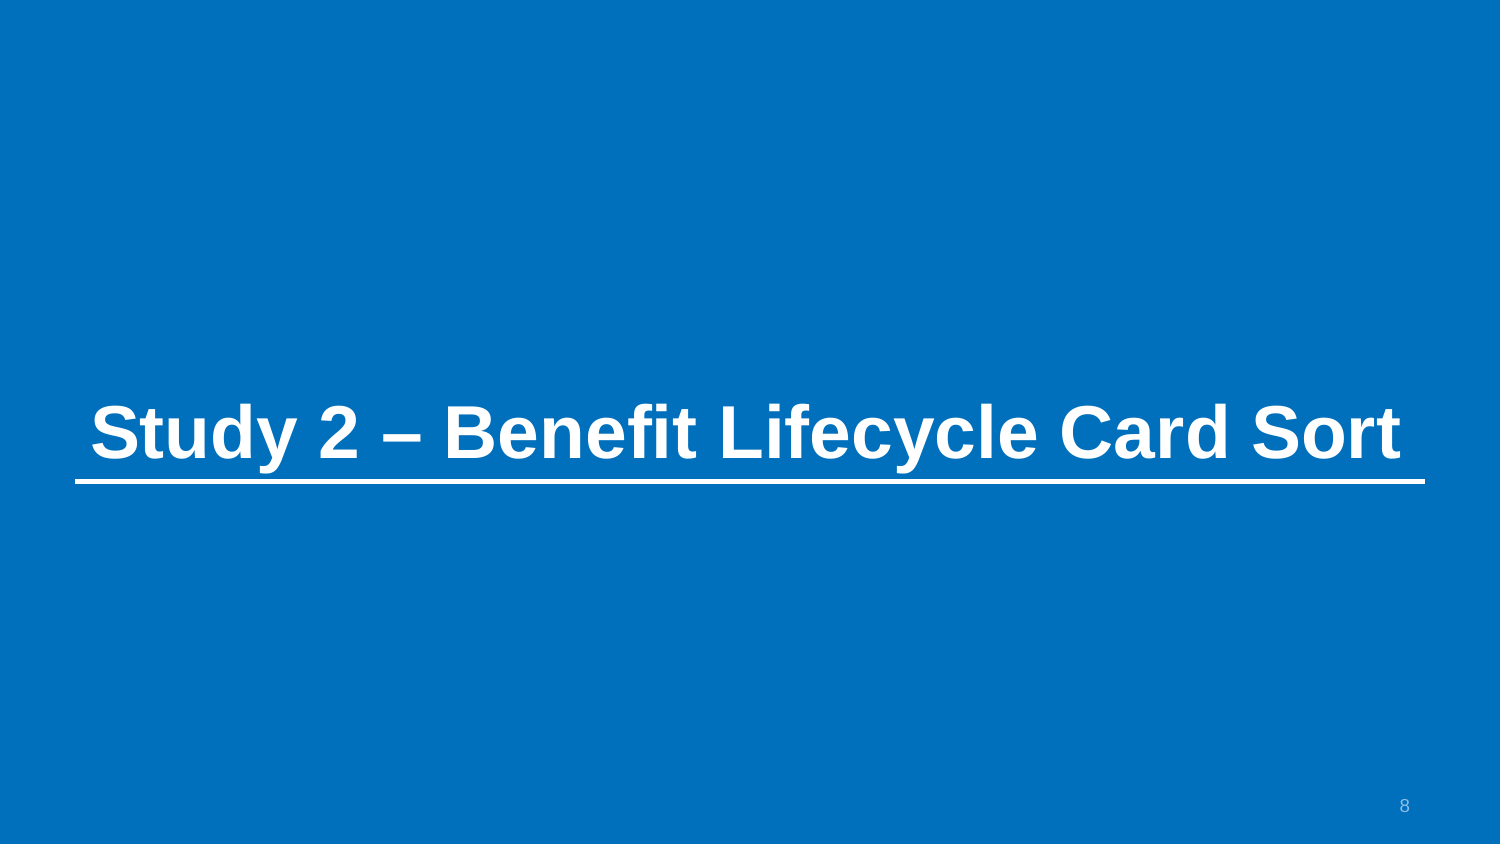

# Study 2 – Benefit Lifecycle Card Sort

8